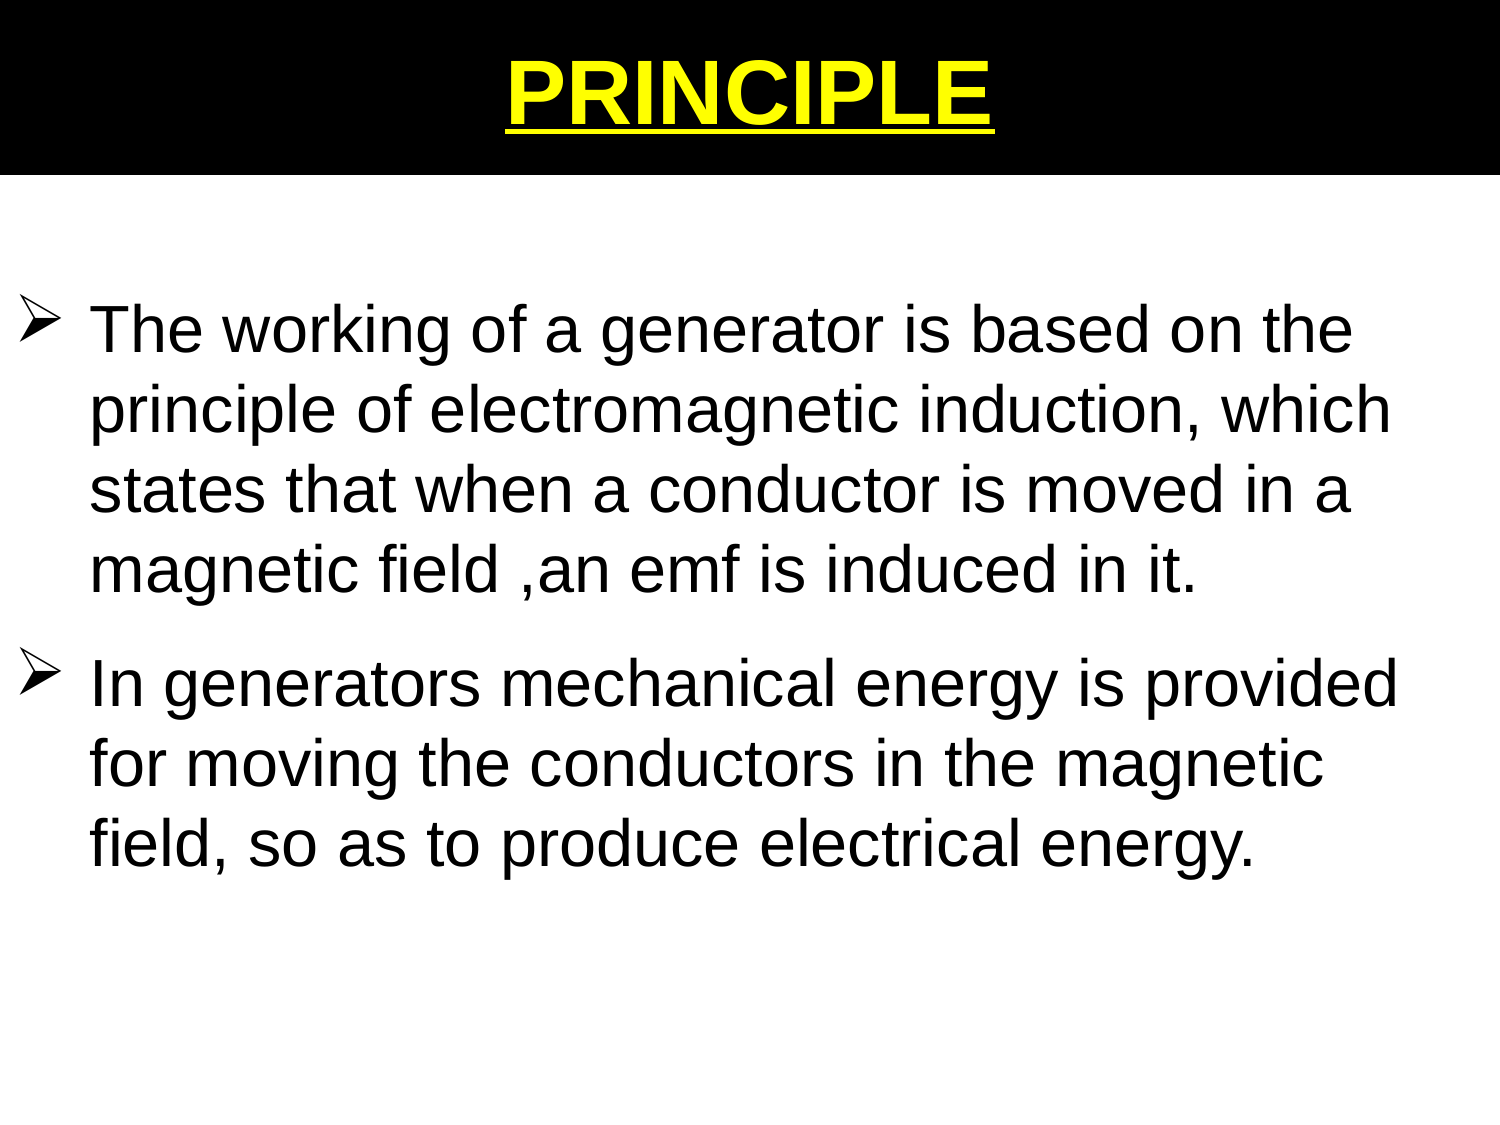

PRINCIPLE
The working of a generator is based on the principle of electromagnetic induction, which states that when a conductor is moved in a magnetic field ,an emf is induced in it.
In generators mechanical energy is provided for moving the conductors in the magnetic field, so as to produce electrical energy.